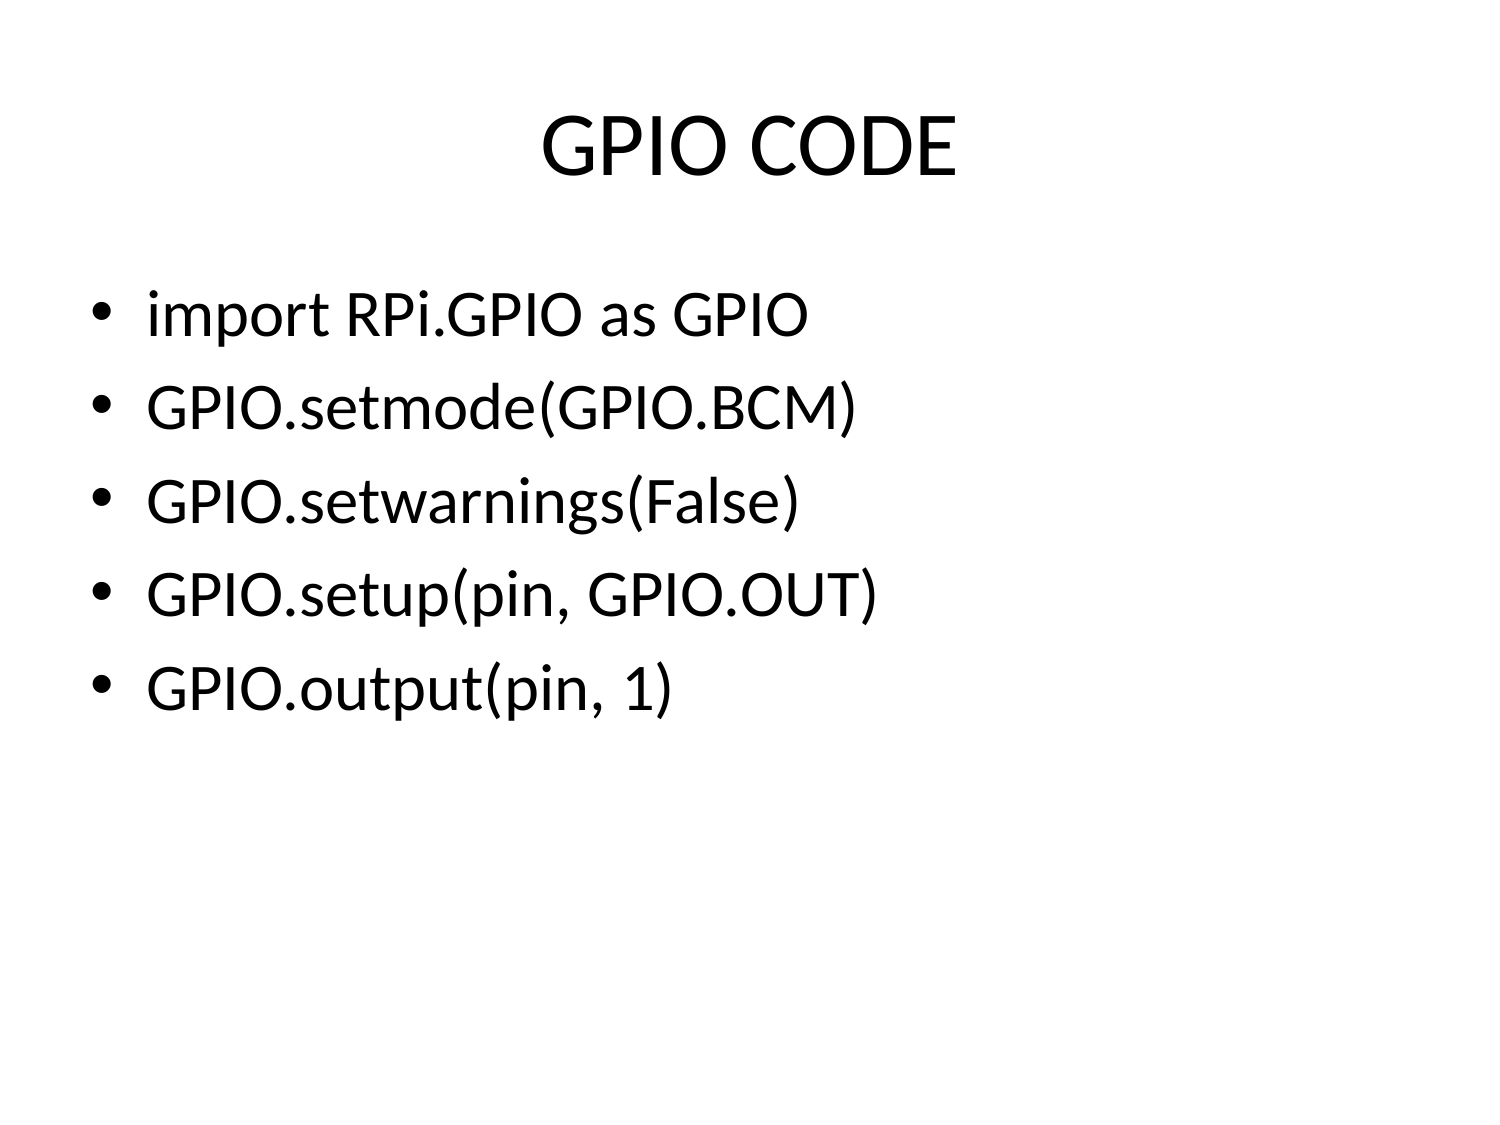

# GPIO CODE
import RPi.GPIO as GPIO
GPIO.setmode(GPIO.BCM)
GPIO.setwarnings(False)
GPIO.setup(pin, GPIO.OUT)
GPIO.output(pin, 1)